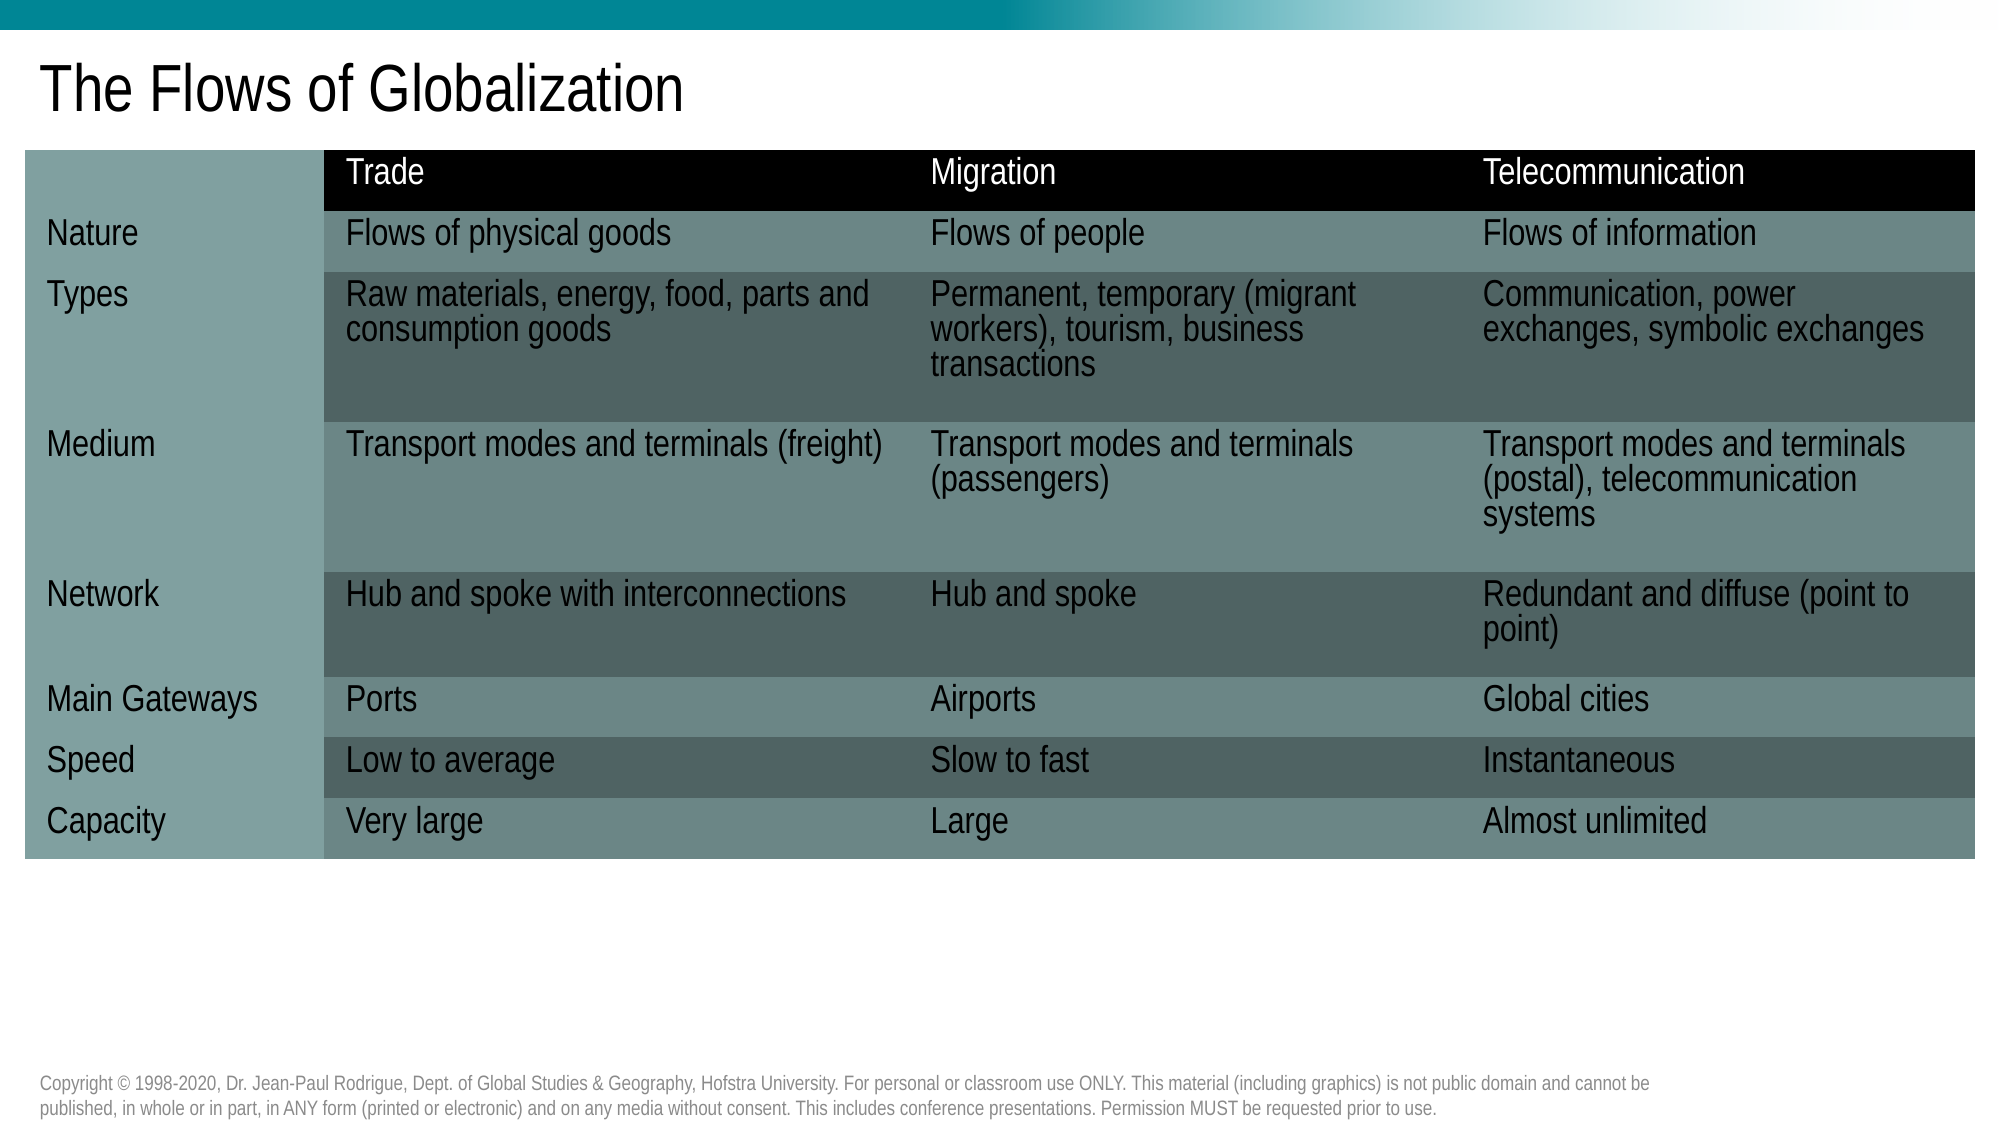

# The Flows of Globalization
|  | Trade | Migration | Telecommunication |
| --- | --- | --- | --- |
| Nature | Flows of physical goods | Flows of people | Flows of information |
| Types | Raw materials, energy, food, parts and consumption goods | Permanent, temporary (migrant workers), tourism, business transactions | Communication, power exchanges, symbolic exchanges |
| Medium | Transport modes and terminals (freight) | Transport modes and terminals (passengers) | Transport modes and terminals (postal), telecommunication systems |
| Network | Hub and spoke with interconnections | Hub and spoke | Redundant and diffuse (point to point) |
| Main Gateways | Ports | Airports | Global cities |
| Speed | Low to average | Slow to fast | Instantaneous |
| Capacity | Very large | Large | Almost unlimited |
Copyright © 1998-2020, Dr. Jean-Paul Rodrigue, Dept. of Global Studies & Geography, Hofstra University. For personal or classroom use ONLY. This material (including graphics) is not public domain and cannot be published, in whole or in part, in ANY form (printed or electronic) and on any media without consent. This includes conference presentations. Permission MUST be requested prior to use.